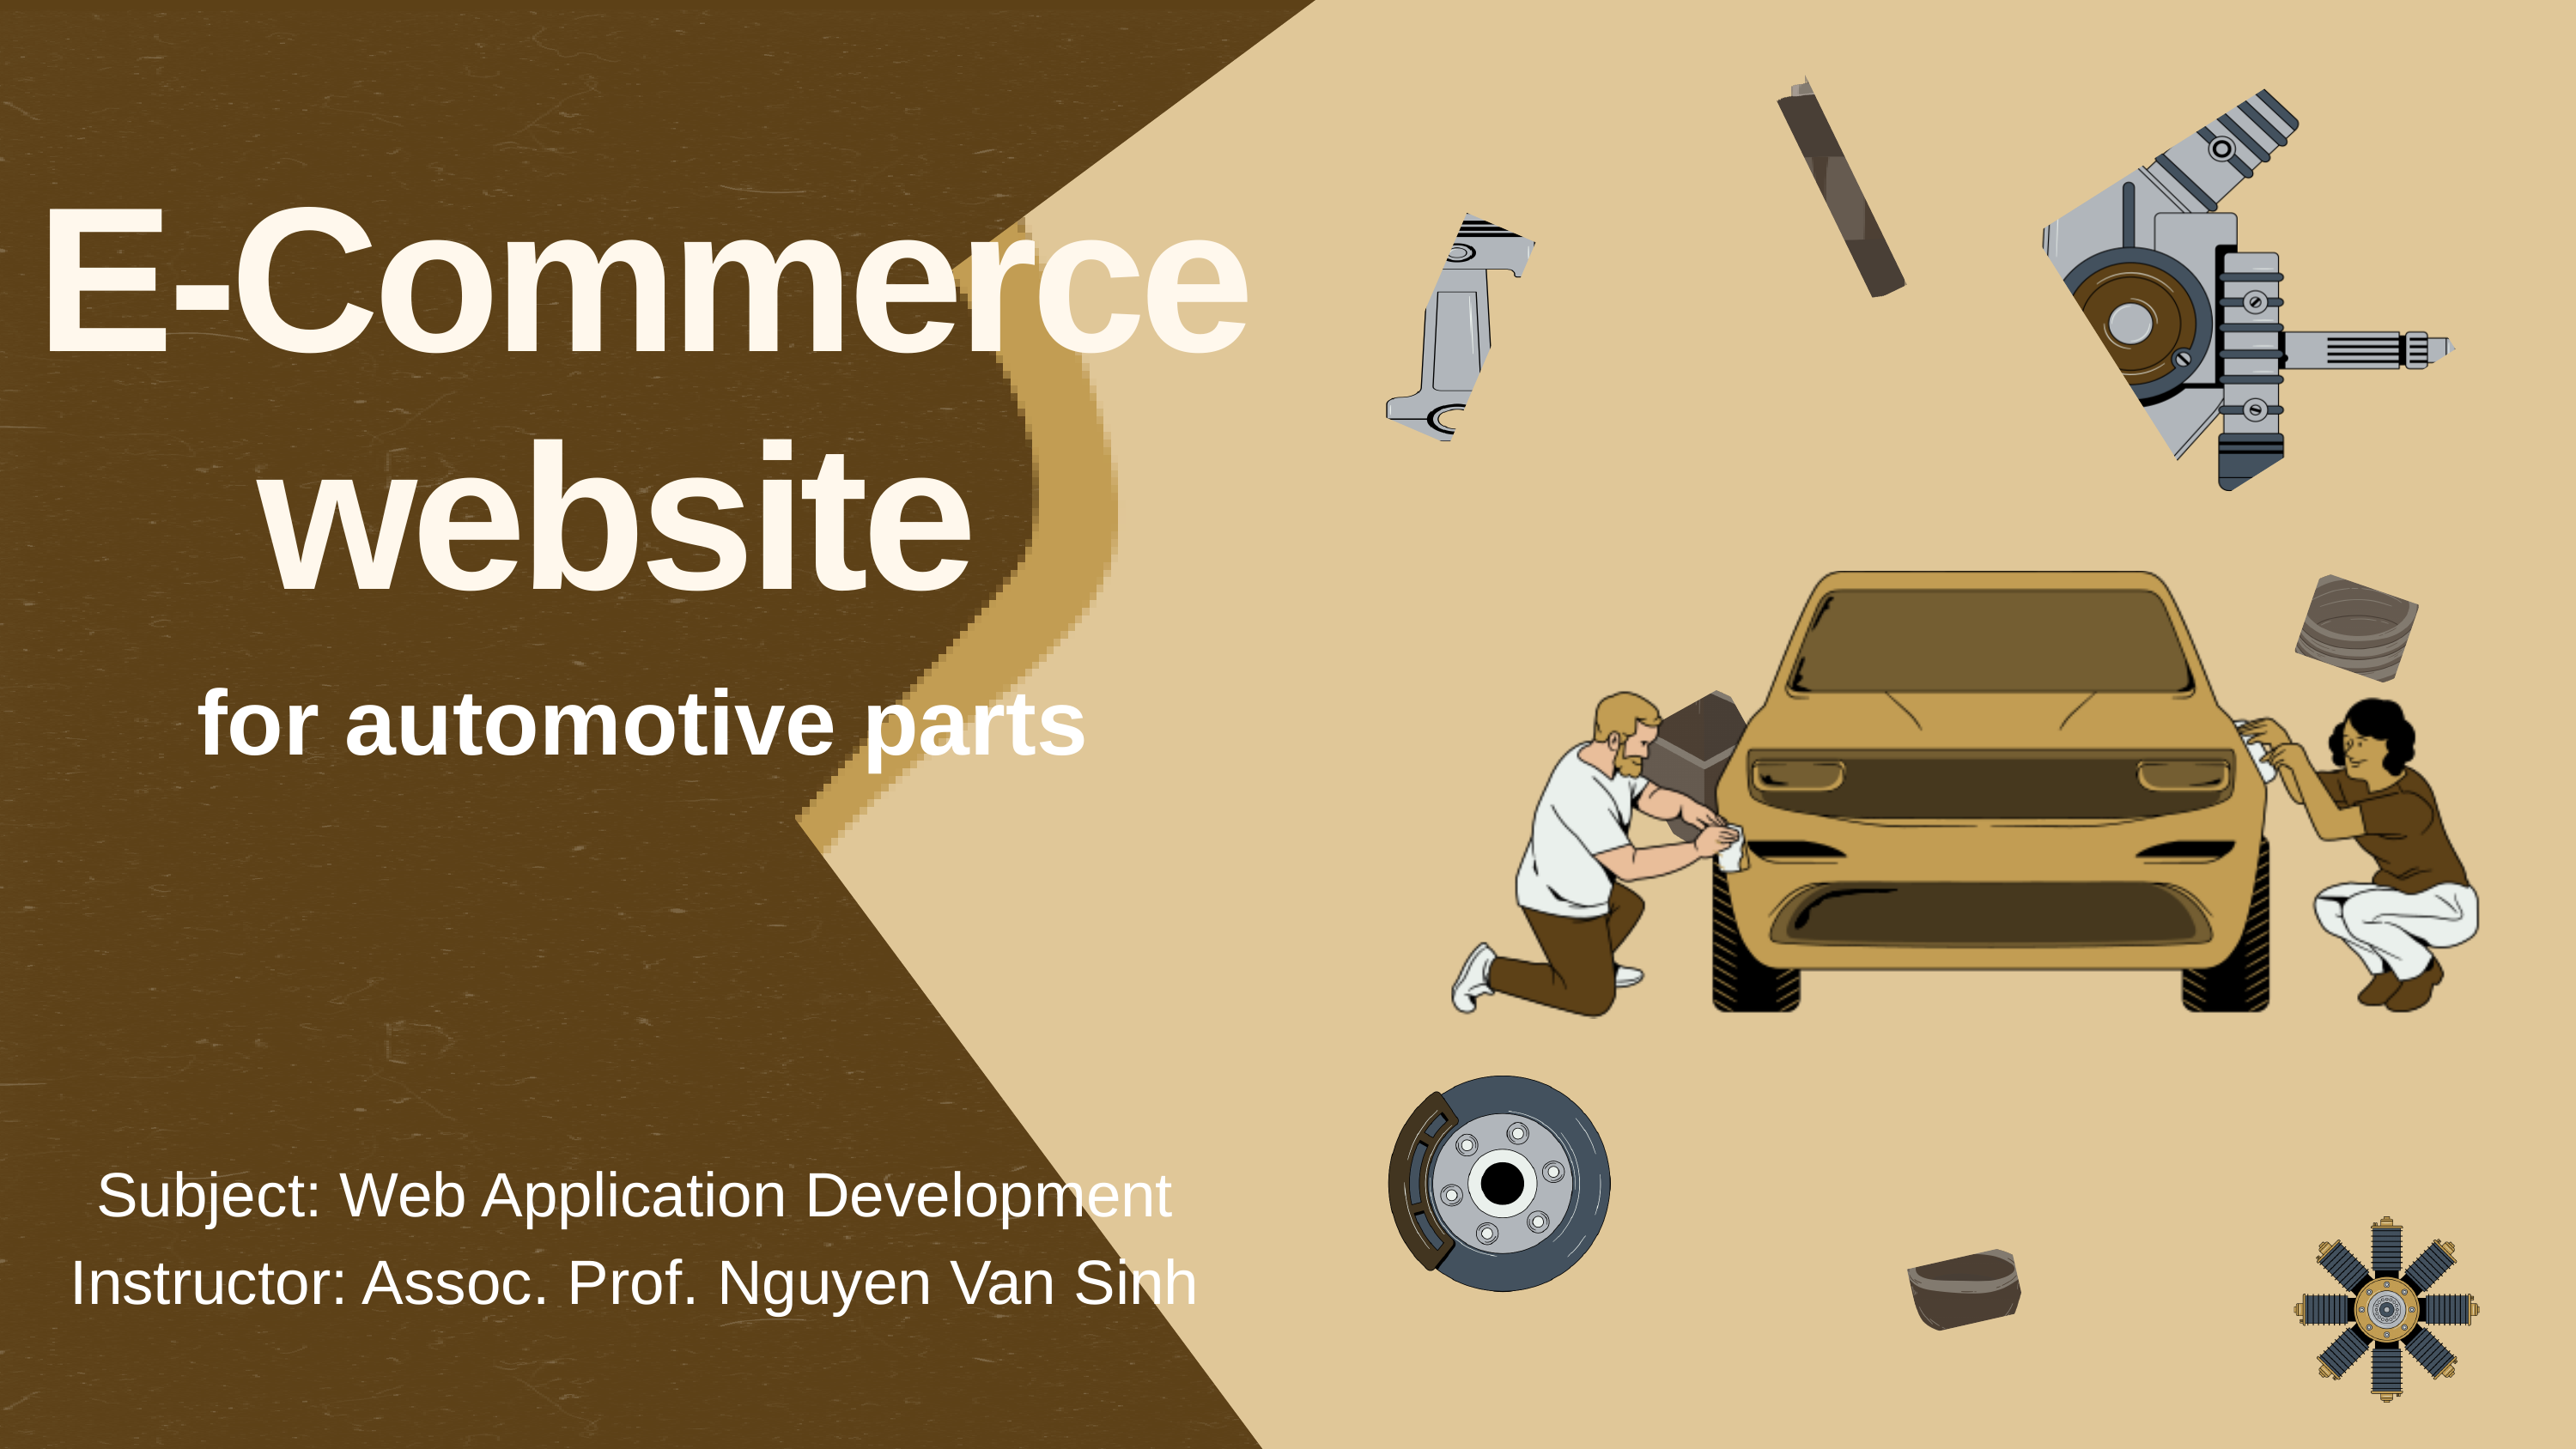

E-Commerce website

for automotive parts

Subject: Web Application Development
Instructor: Assoc. Prof. Nguyen Van Sinh